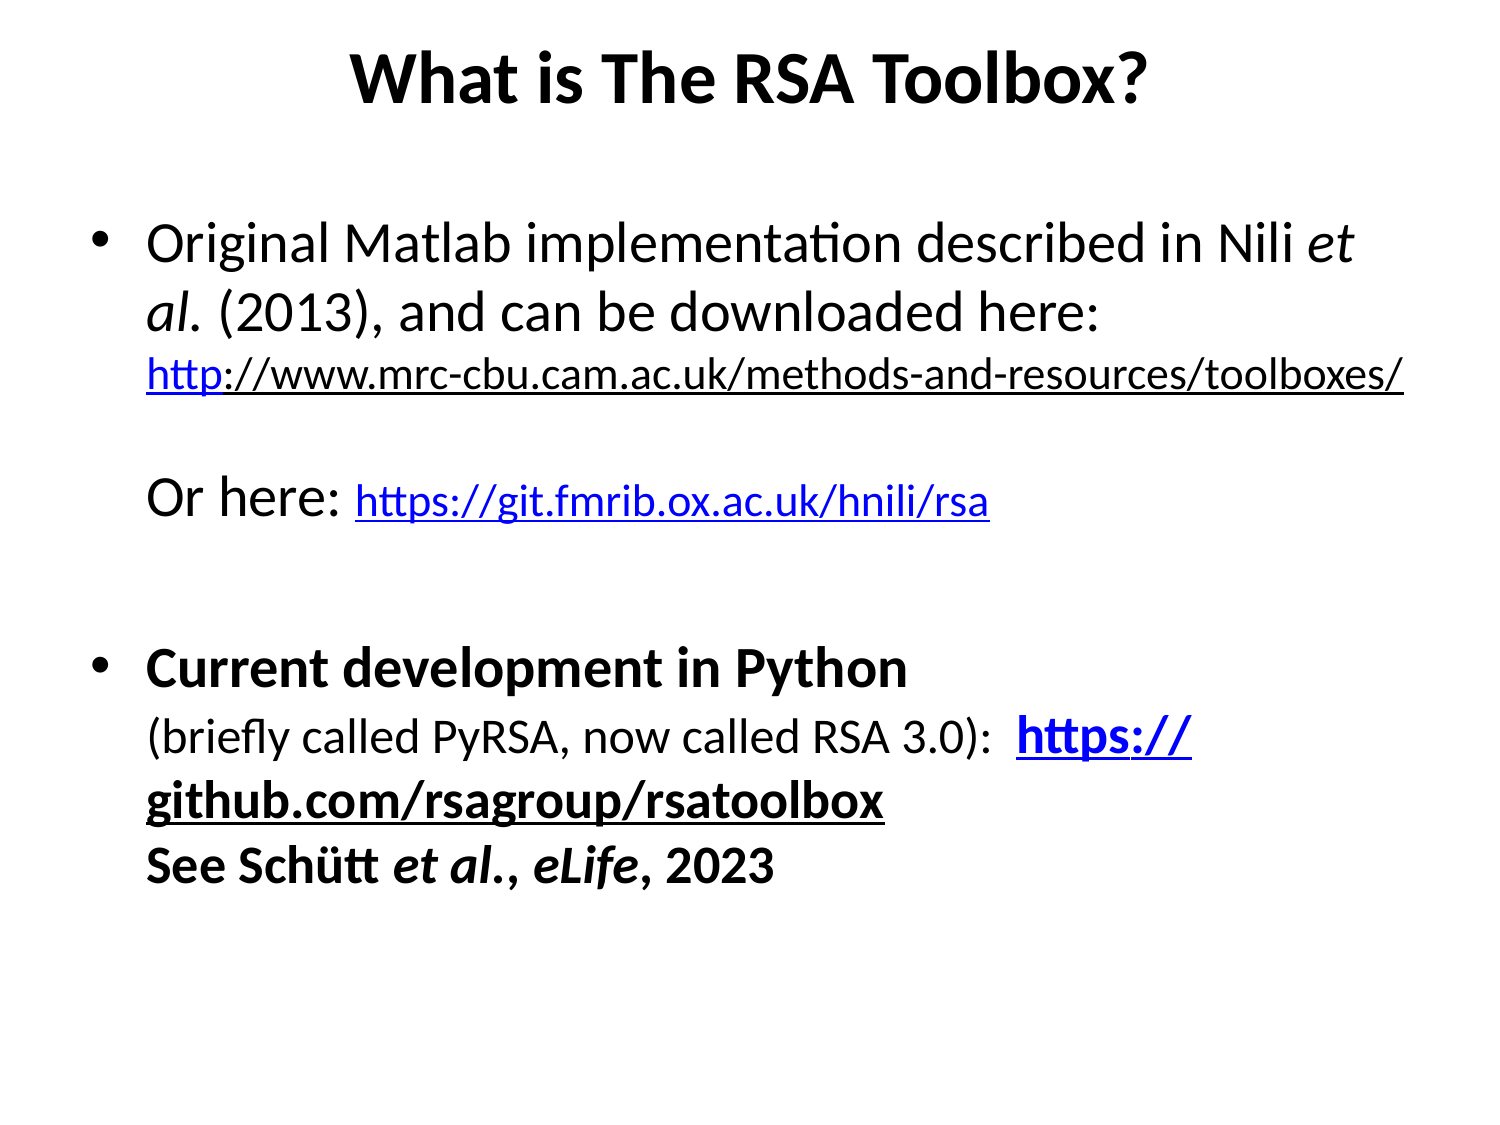

What is The RSA Toolbox?
Original Matlab implementation described in Nili et al. (2013), and can be downloaded here:
http://www.mrc-cbu.cam.ac.uk/methods-and-resources/toolboxes/
Or here: https://git.fmrib.ox.ac.uk/hnili/rsa

Current development in Python
(briefly called PyRSA, now called RSA 3.0):  https://github.com/rsagroup/rsatoolbox
See Schütt et al., eLife, 2023